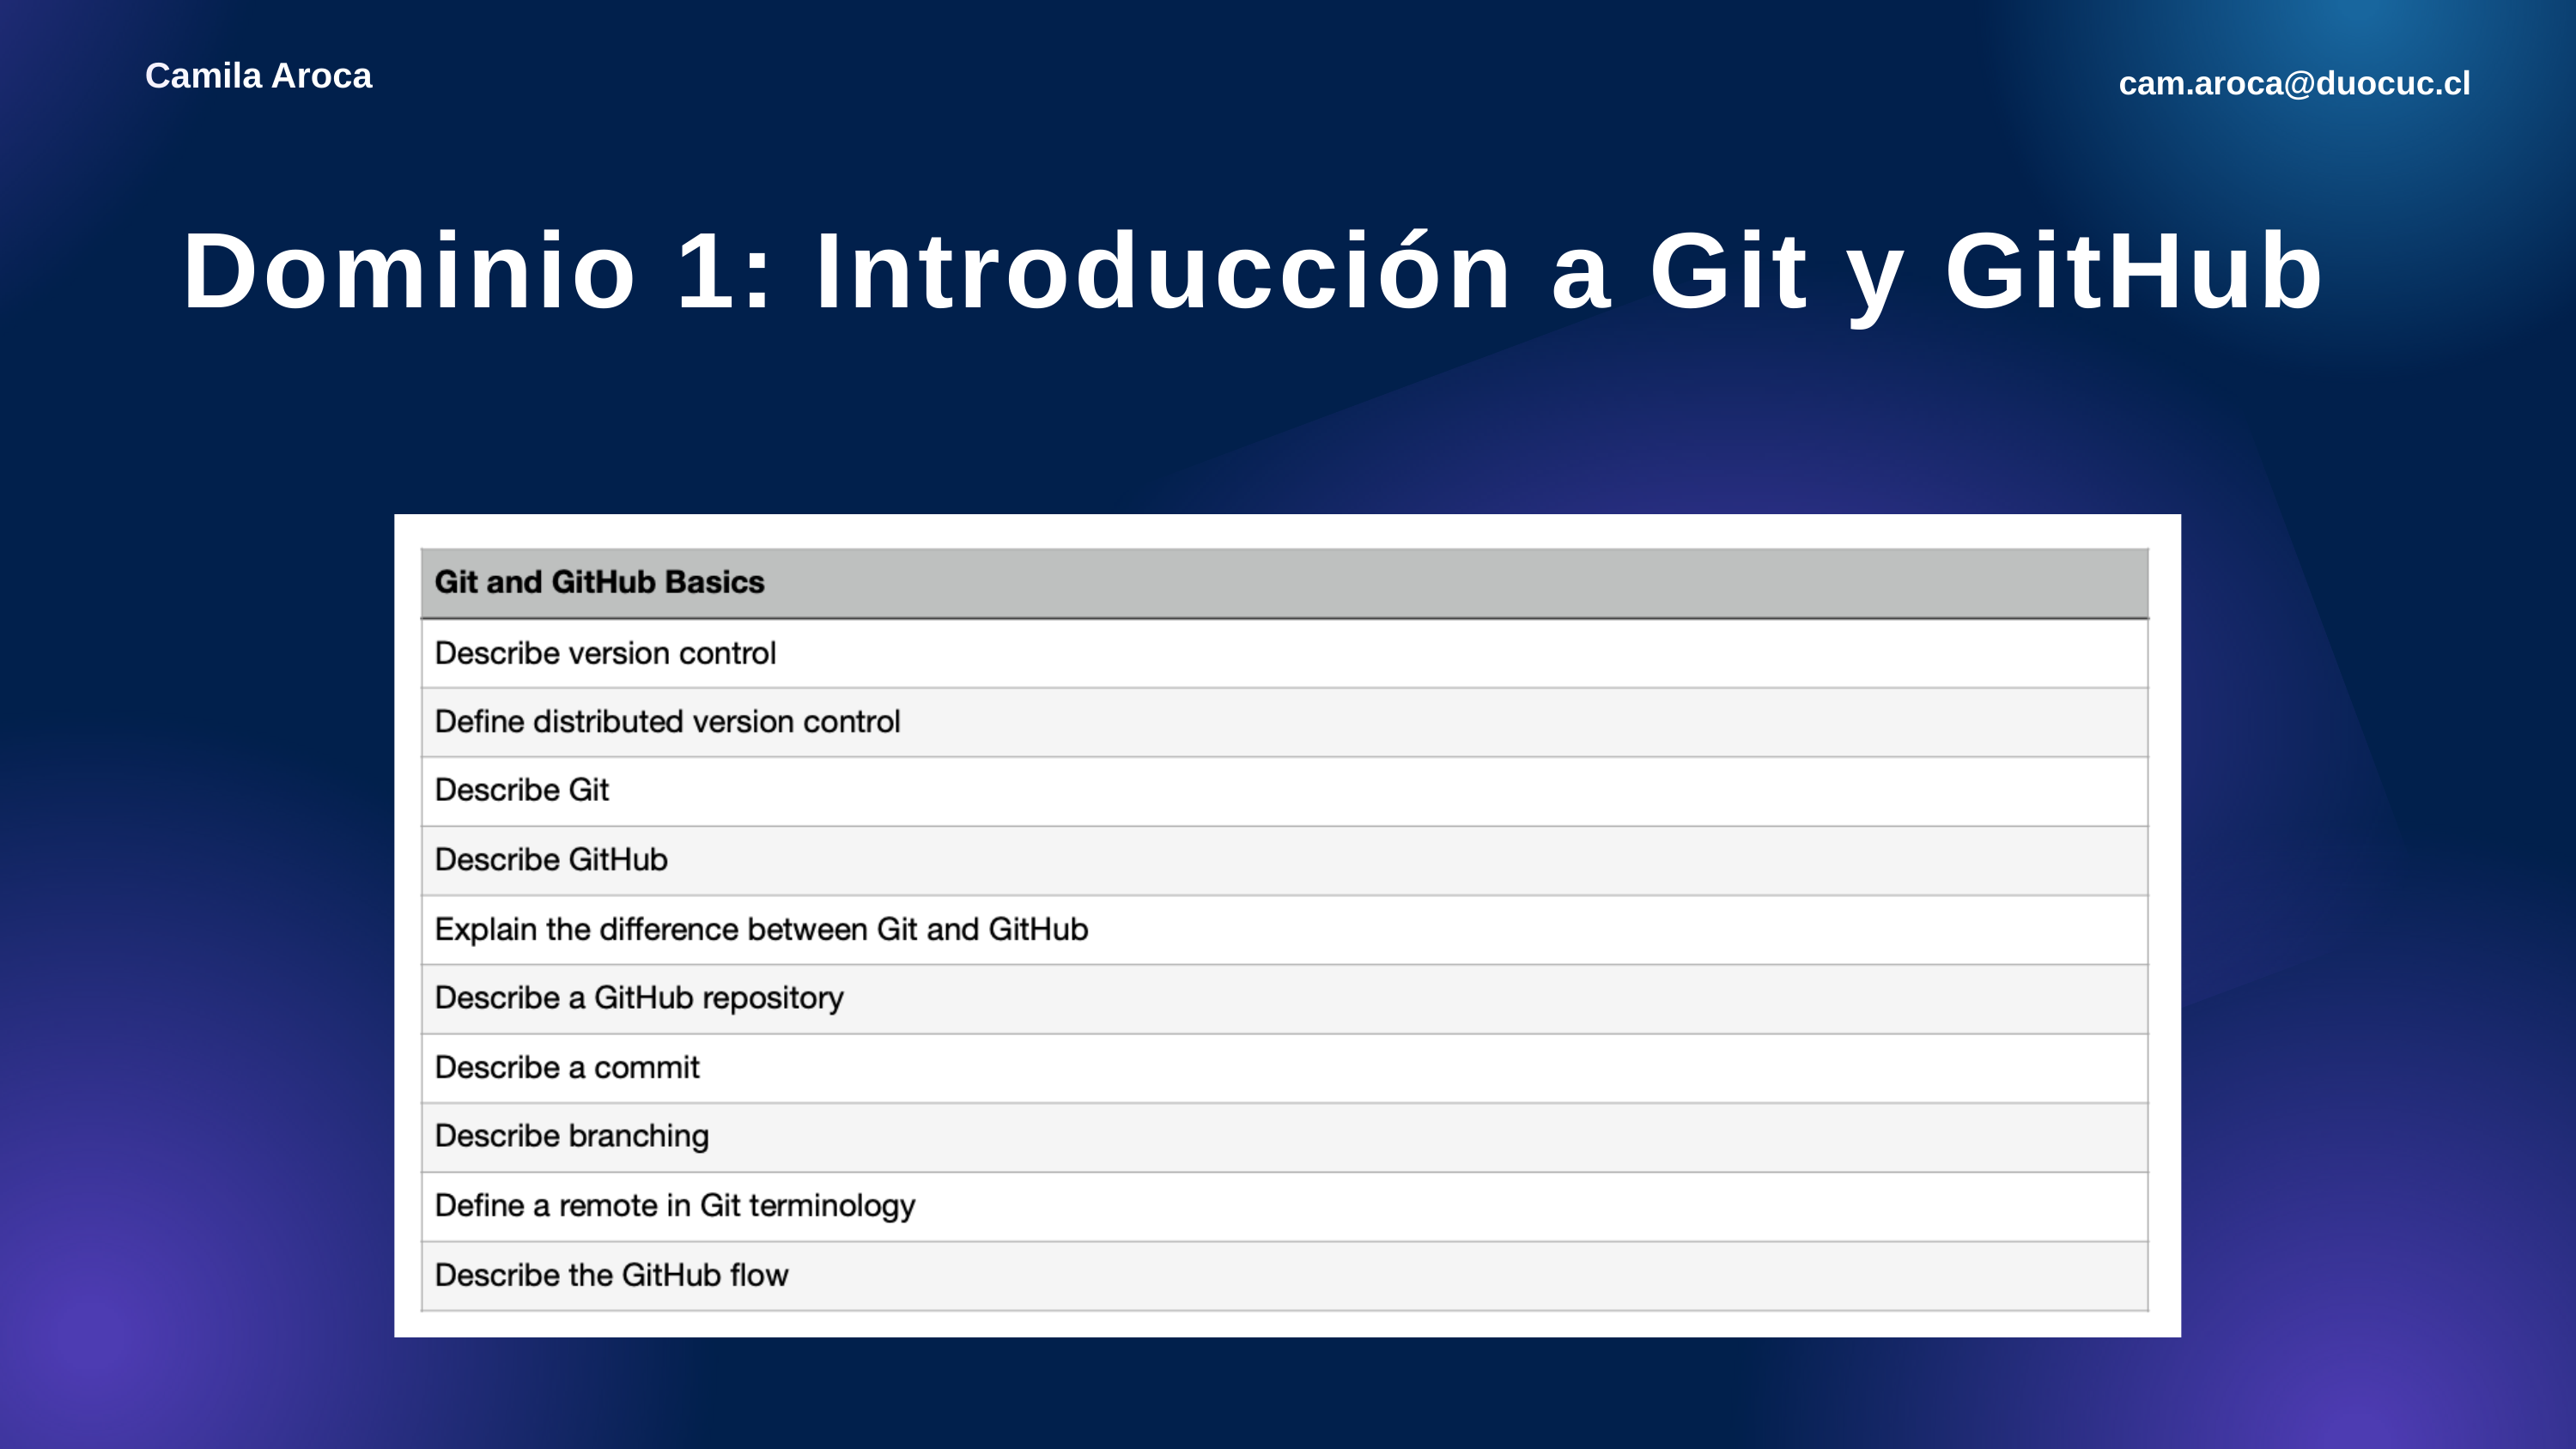

Camila Aroca
cam.aroca@duocuc.cl
Dominio 1: Introducción a Git y GitHub